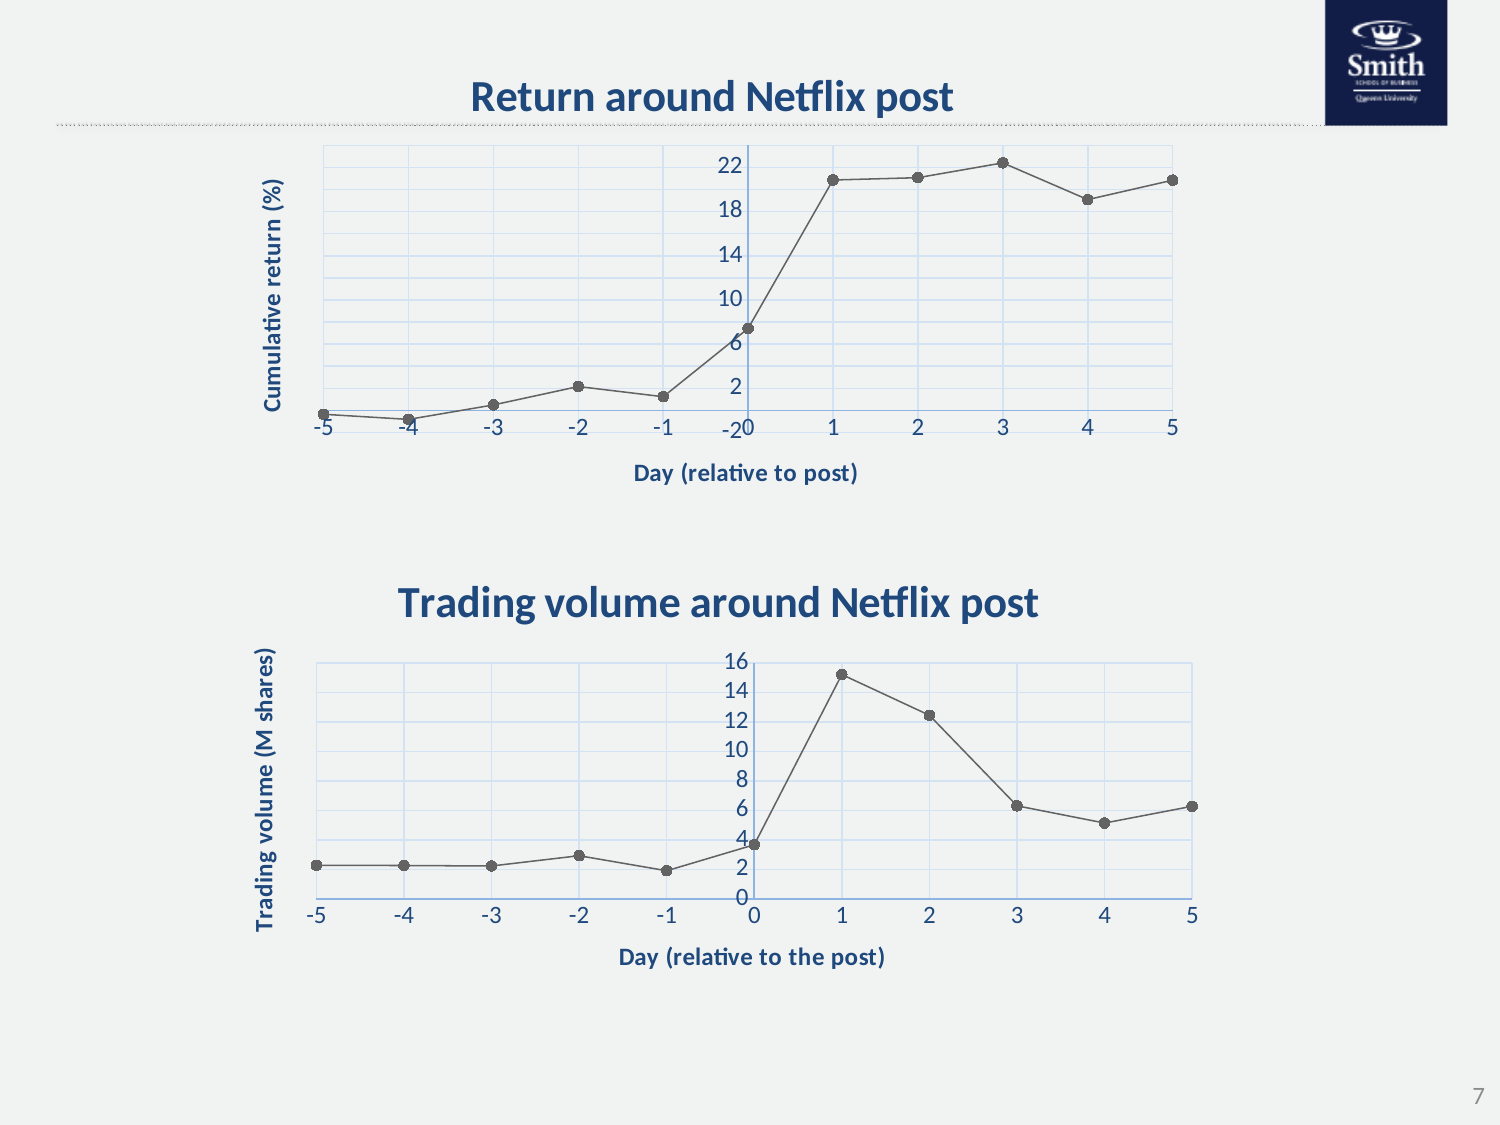

### Chart: Return around Netflix post

| Category |  |
|---|---|

### Chart: Trading volume around Netflix post

| Category | Volume (Million shares) |
|---|---|